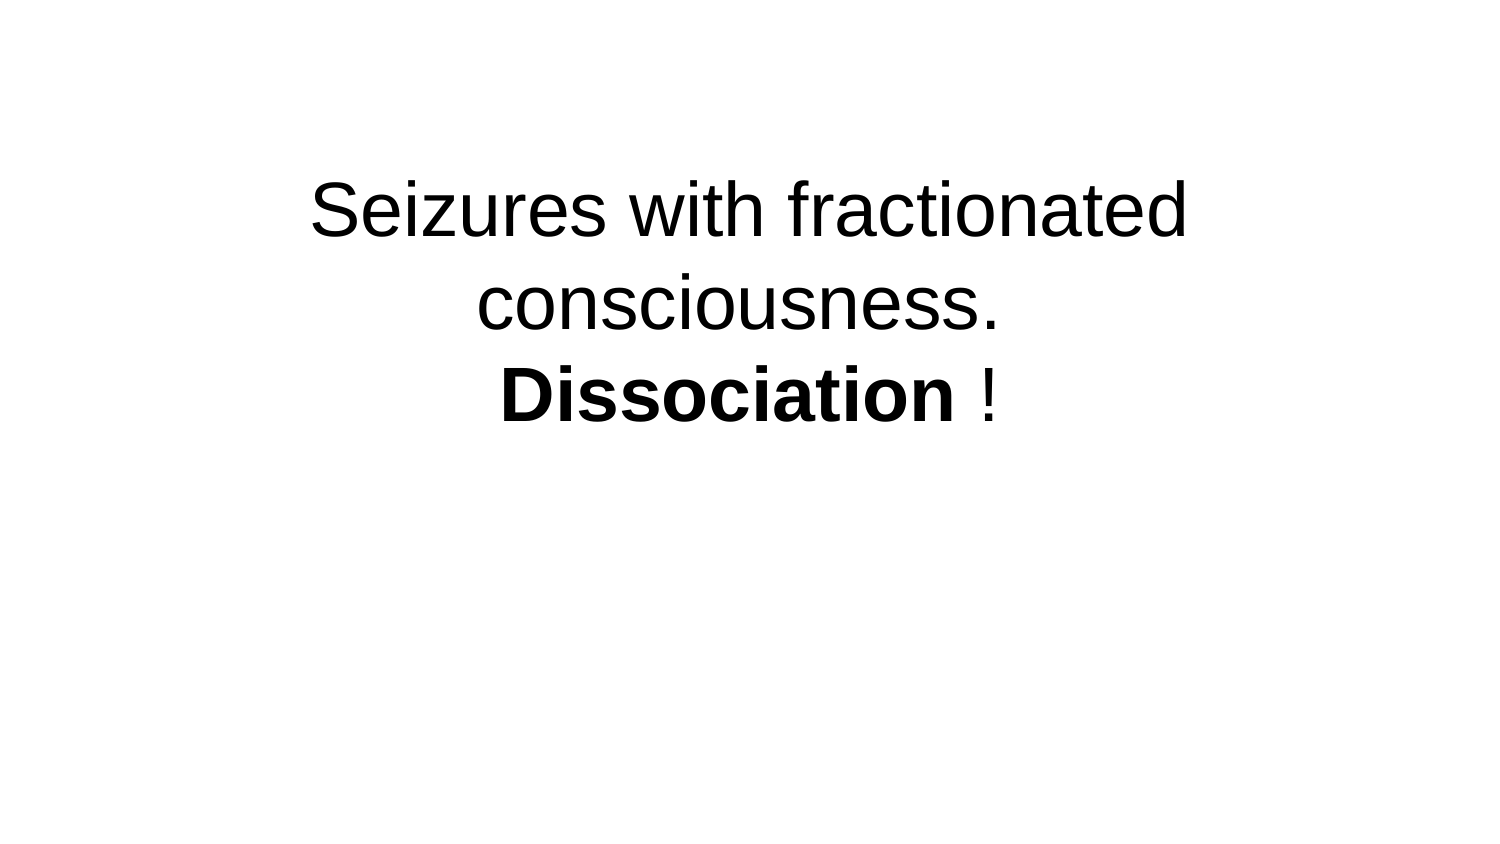

# Seizures with fractionated consciousness. Dissociation !